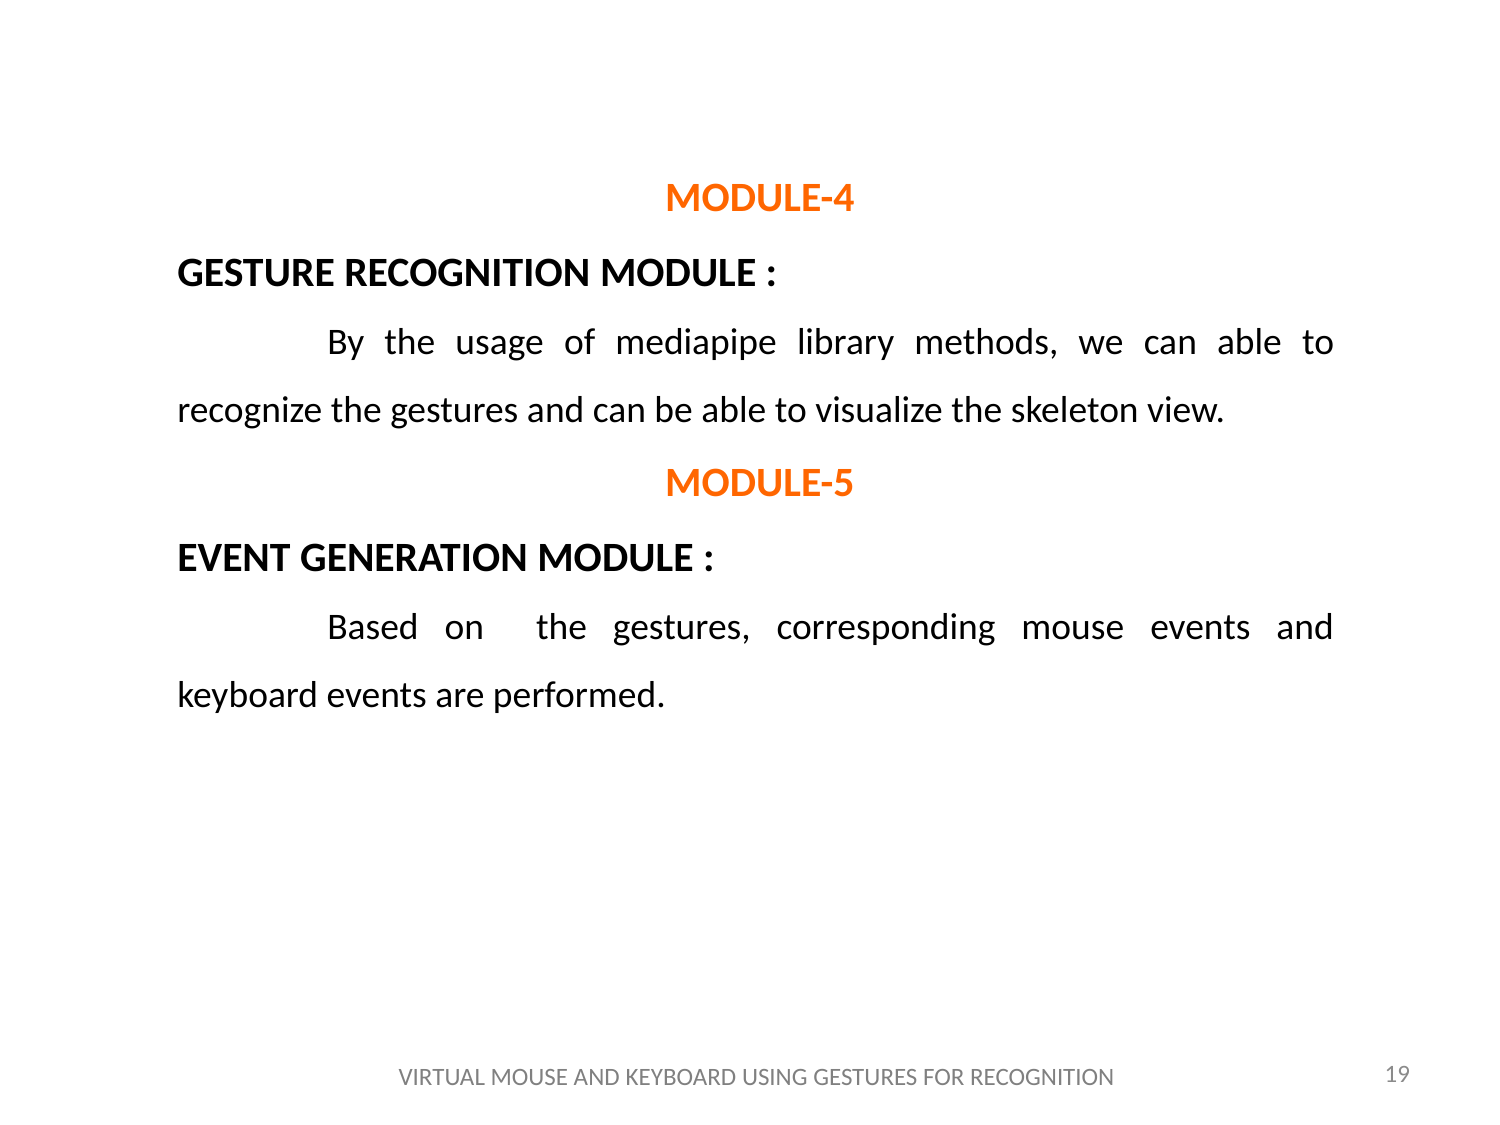

MODULE-4
GESTURE RECOGNITION MODULE :
	By the usage of mediapipe library methods, we can able to recognize the gestures and can be able to visualize the skeleton view.
			    MODULE-5
EVENT GENERATION MODULE :
	Based on  the gestures, corresponding mouse events and keyboard events are performed.
19
VIRTUAL MOUSE AND KEYBOARD USING GESTURES FOR RECOGNITION